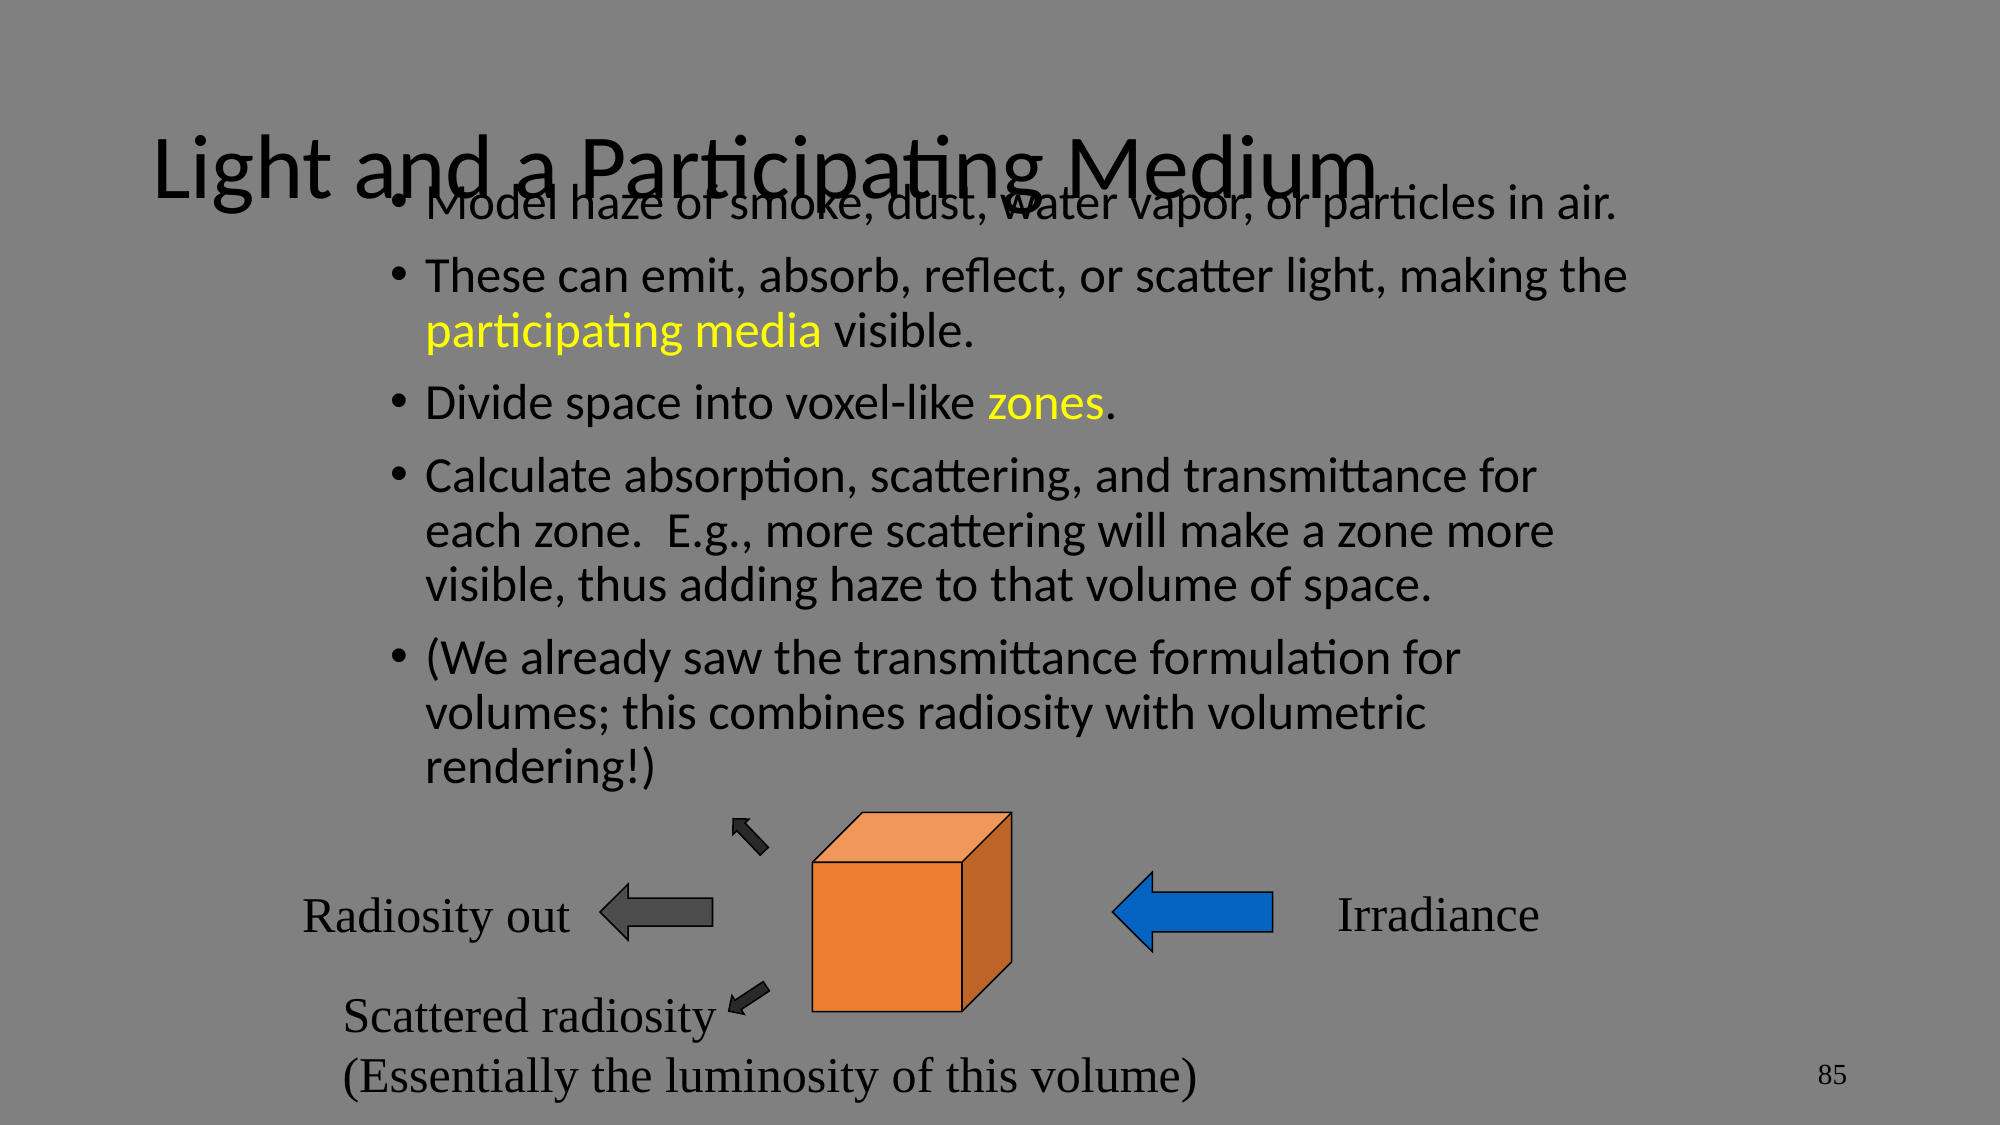

# Light and a Participating Medium
Model haze of smoke, dust, water vapor, or particles in air.
These can emit, absorb, reflect, or scatter light, making the participating media visible.
Divide space into voxel-like zones.
Calculate absorption, scattering, and transmittance for each zone.  E.g., more scattering will make a zone more visible, thus adding haze to that volume of space.
(We already saw the transmittance formulation for volumes; this combines radiosity with volumetric rendering!)

Irradiance
Radiosity out

Scattered radiosity
(Essentially the luminosity of this volume)

85